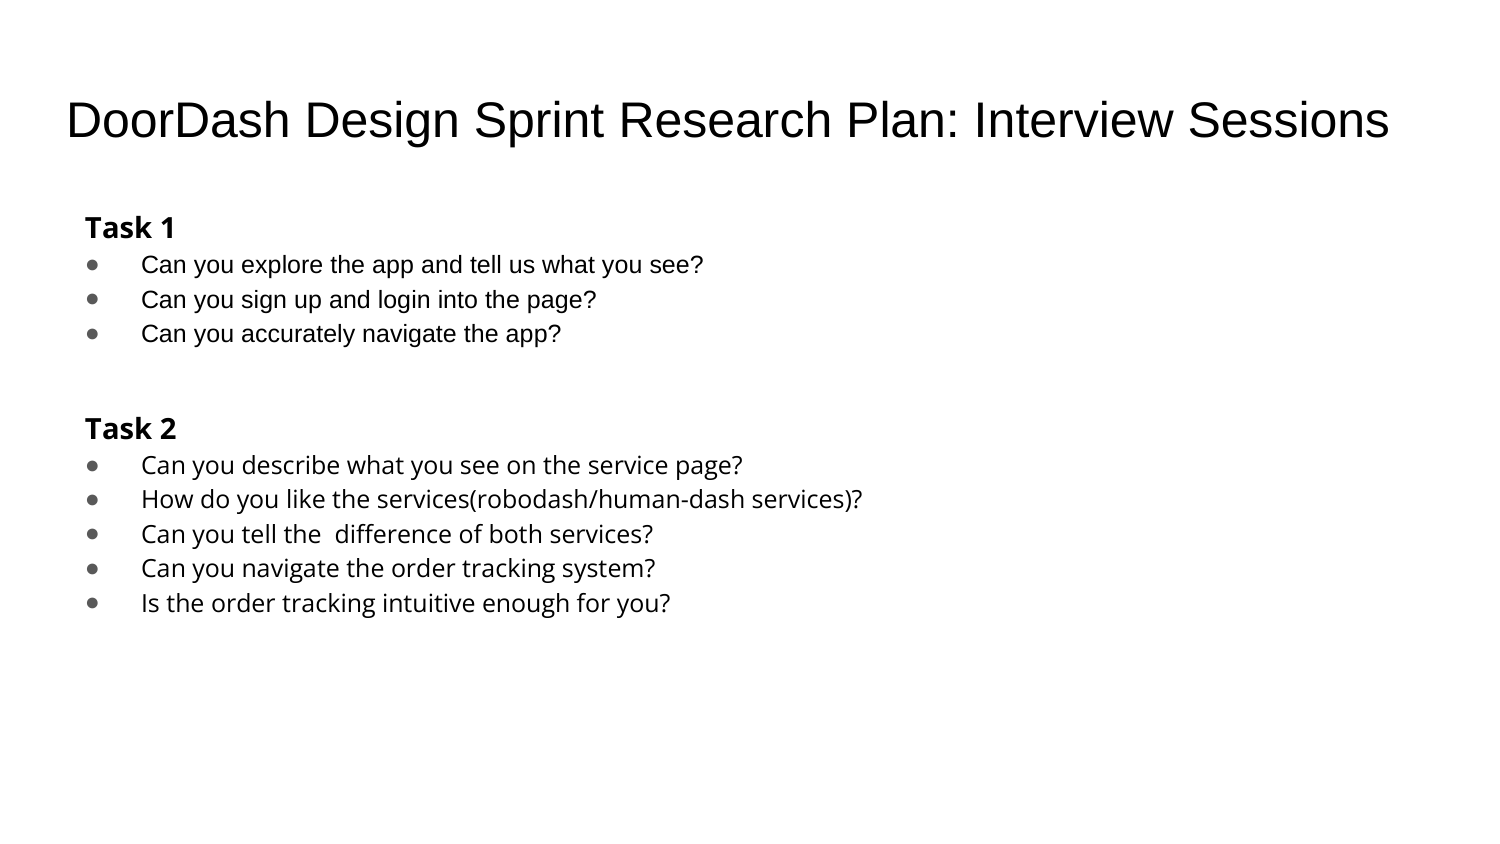

# DoorDash Design Sprint Research Plan: Interview Sessions
Task 1
Can you explore the app and tell us what you see?
Can you sign up and login into the page?
Can you accurately navigate the app?

Task 2
Can you describe what you see on the service page?
How do you like the services(robodash/human-dash services)?
Can you tell the  difference of both services?
Can you navigate the order tracking system?
Is the order tracking intuitive enough for you?